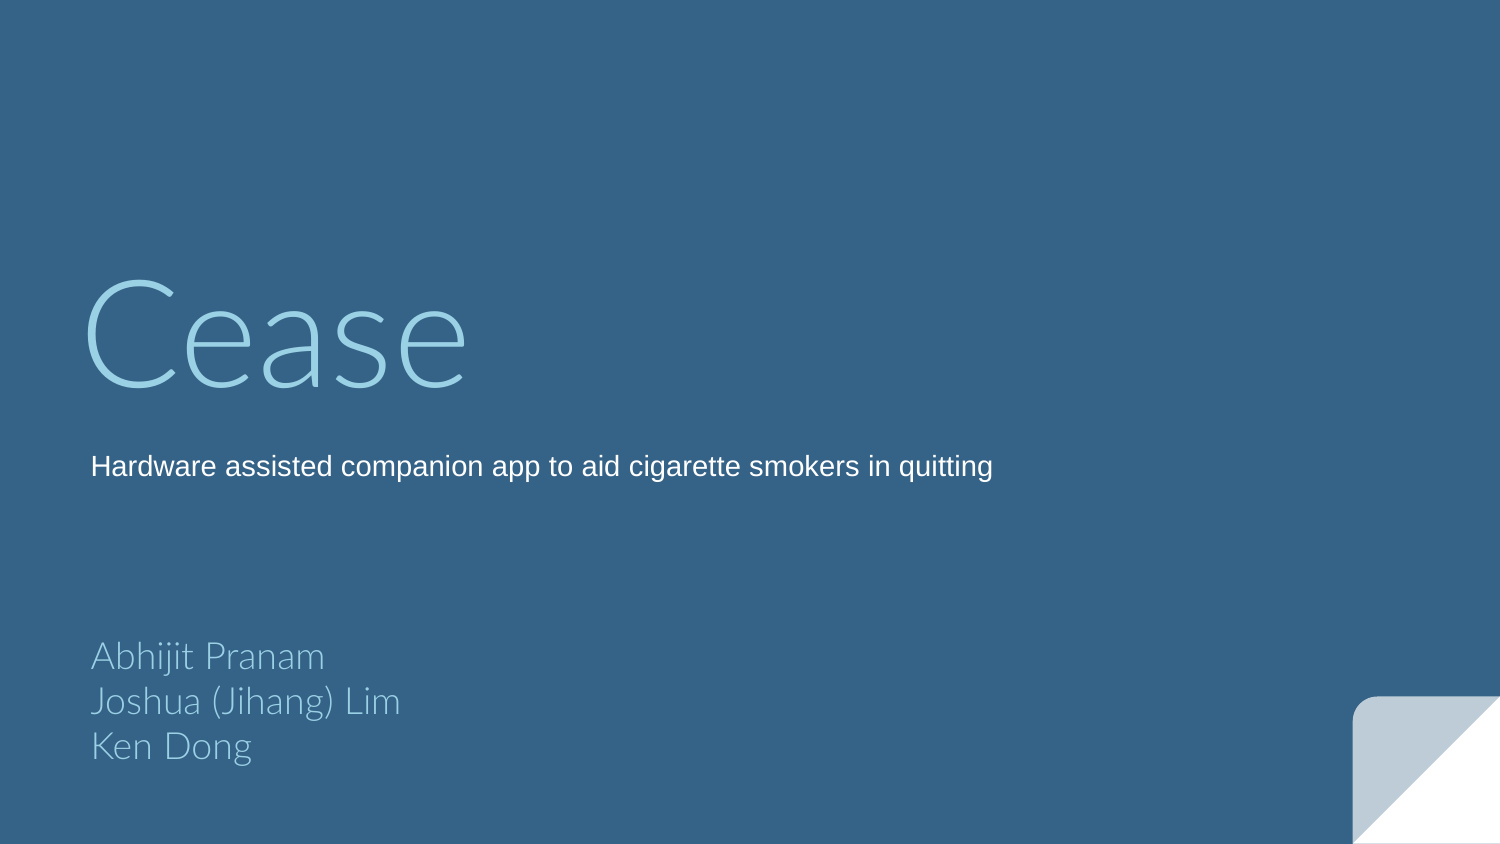

# Cease
Hardware assisted companion app to aid cigarette smokers in quitting
Abhijit Pranam
Joshua (Jihang) Lim
Ken Dong